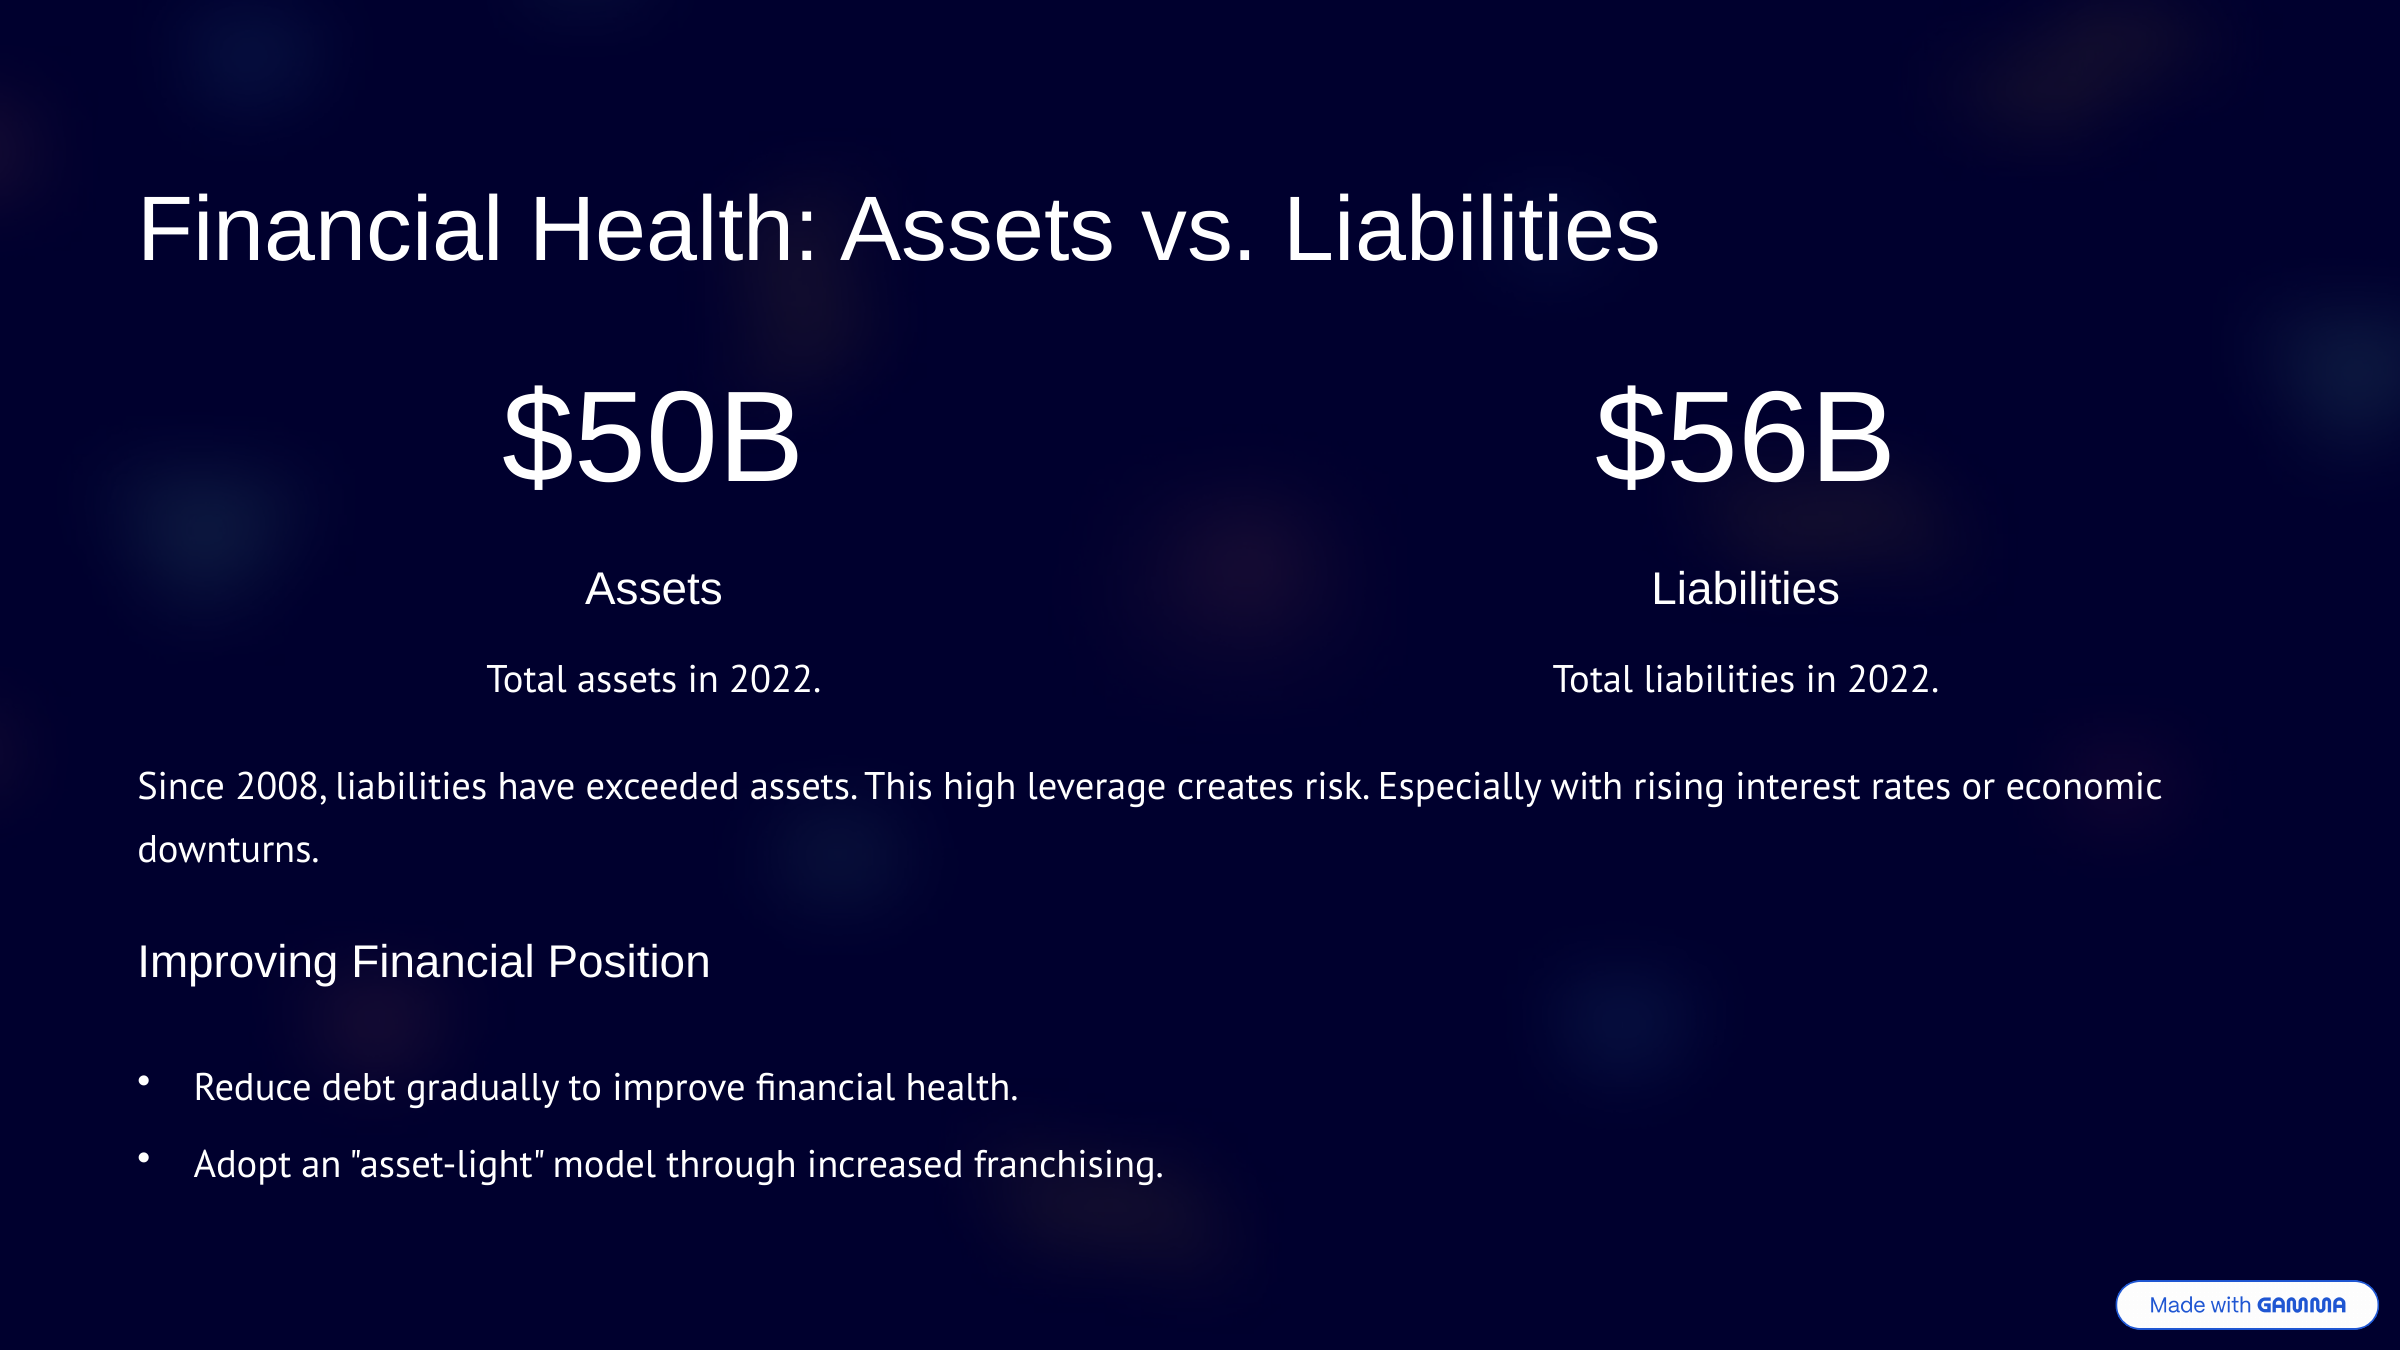

Financial Health: Assets vs. Liabilities
$50B
$56B
Assets
Liabilities
Total assets in 2022.
Total liabilities in 2022.
Since 2008, liabilities have exceeded assets. This high leverage creates risk. Especially with rising interest rates or economic downturns.
Improving Financial Position
Reduce debt gradually to improve financial health.
Adopt an "asset-light" model through increased franchising.